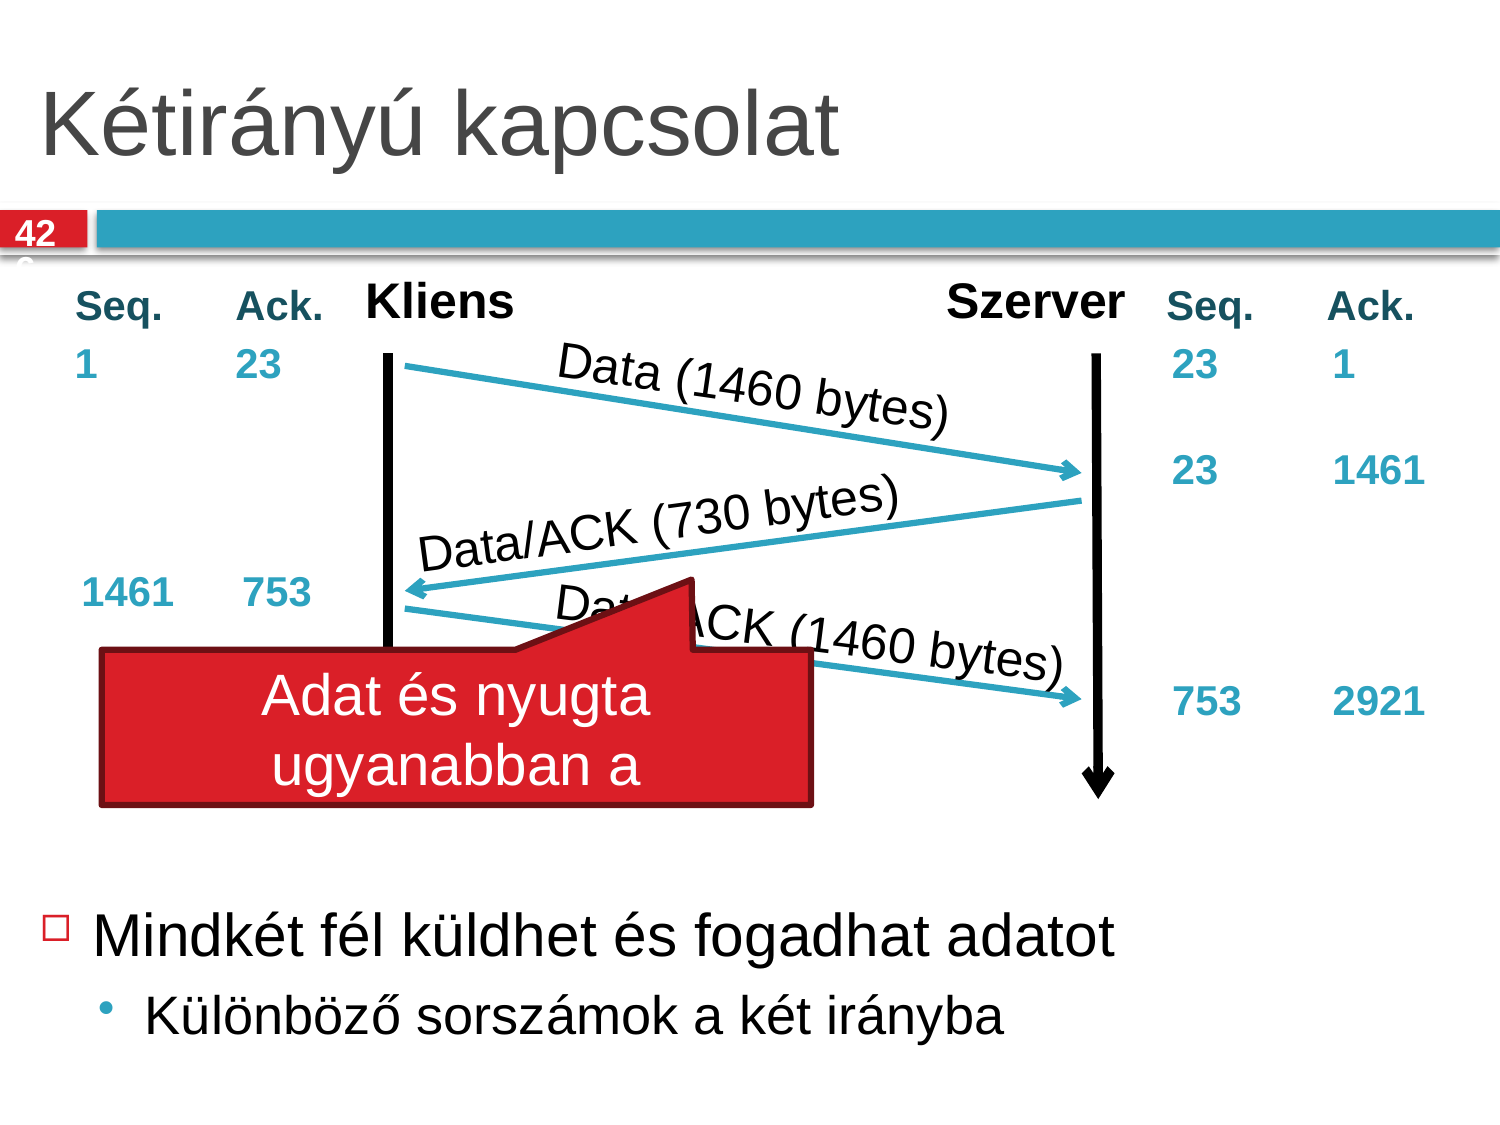

# Kétirányú kapcsolat
426
Kliens
Szerver
Seq.
Ack.
Seq.
Ack.
1
23
23
1
Data (1460 bytes)
23
1461
Data/ACK (730 bytes)
1461
753
Data/ACK (1460 bytes)

Adat és nyugta ugyanabban a csomagban
753
2921
Mindkét fél küldhet és fogadhat adatot
Különböző sorszámok a két irányba